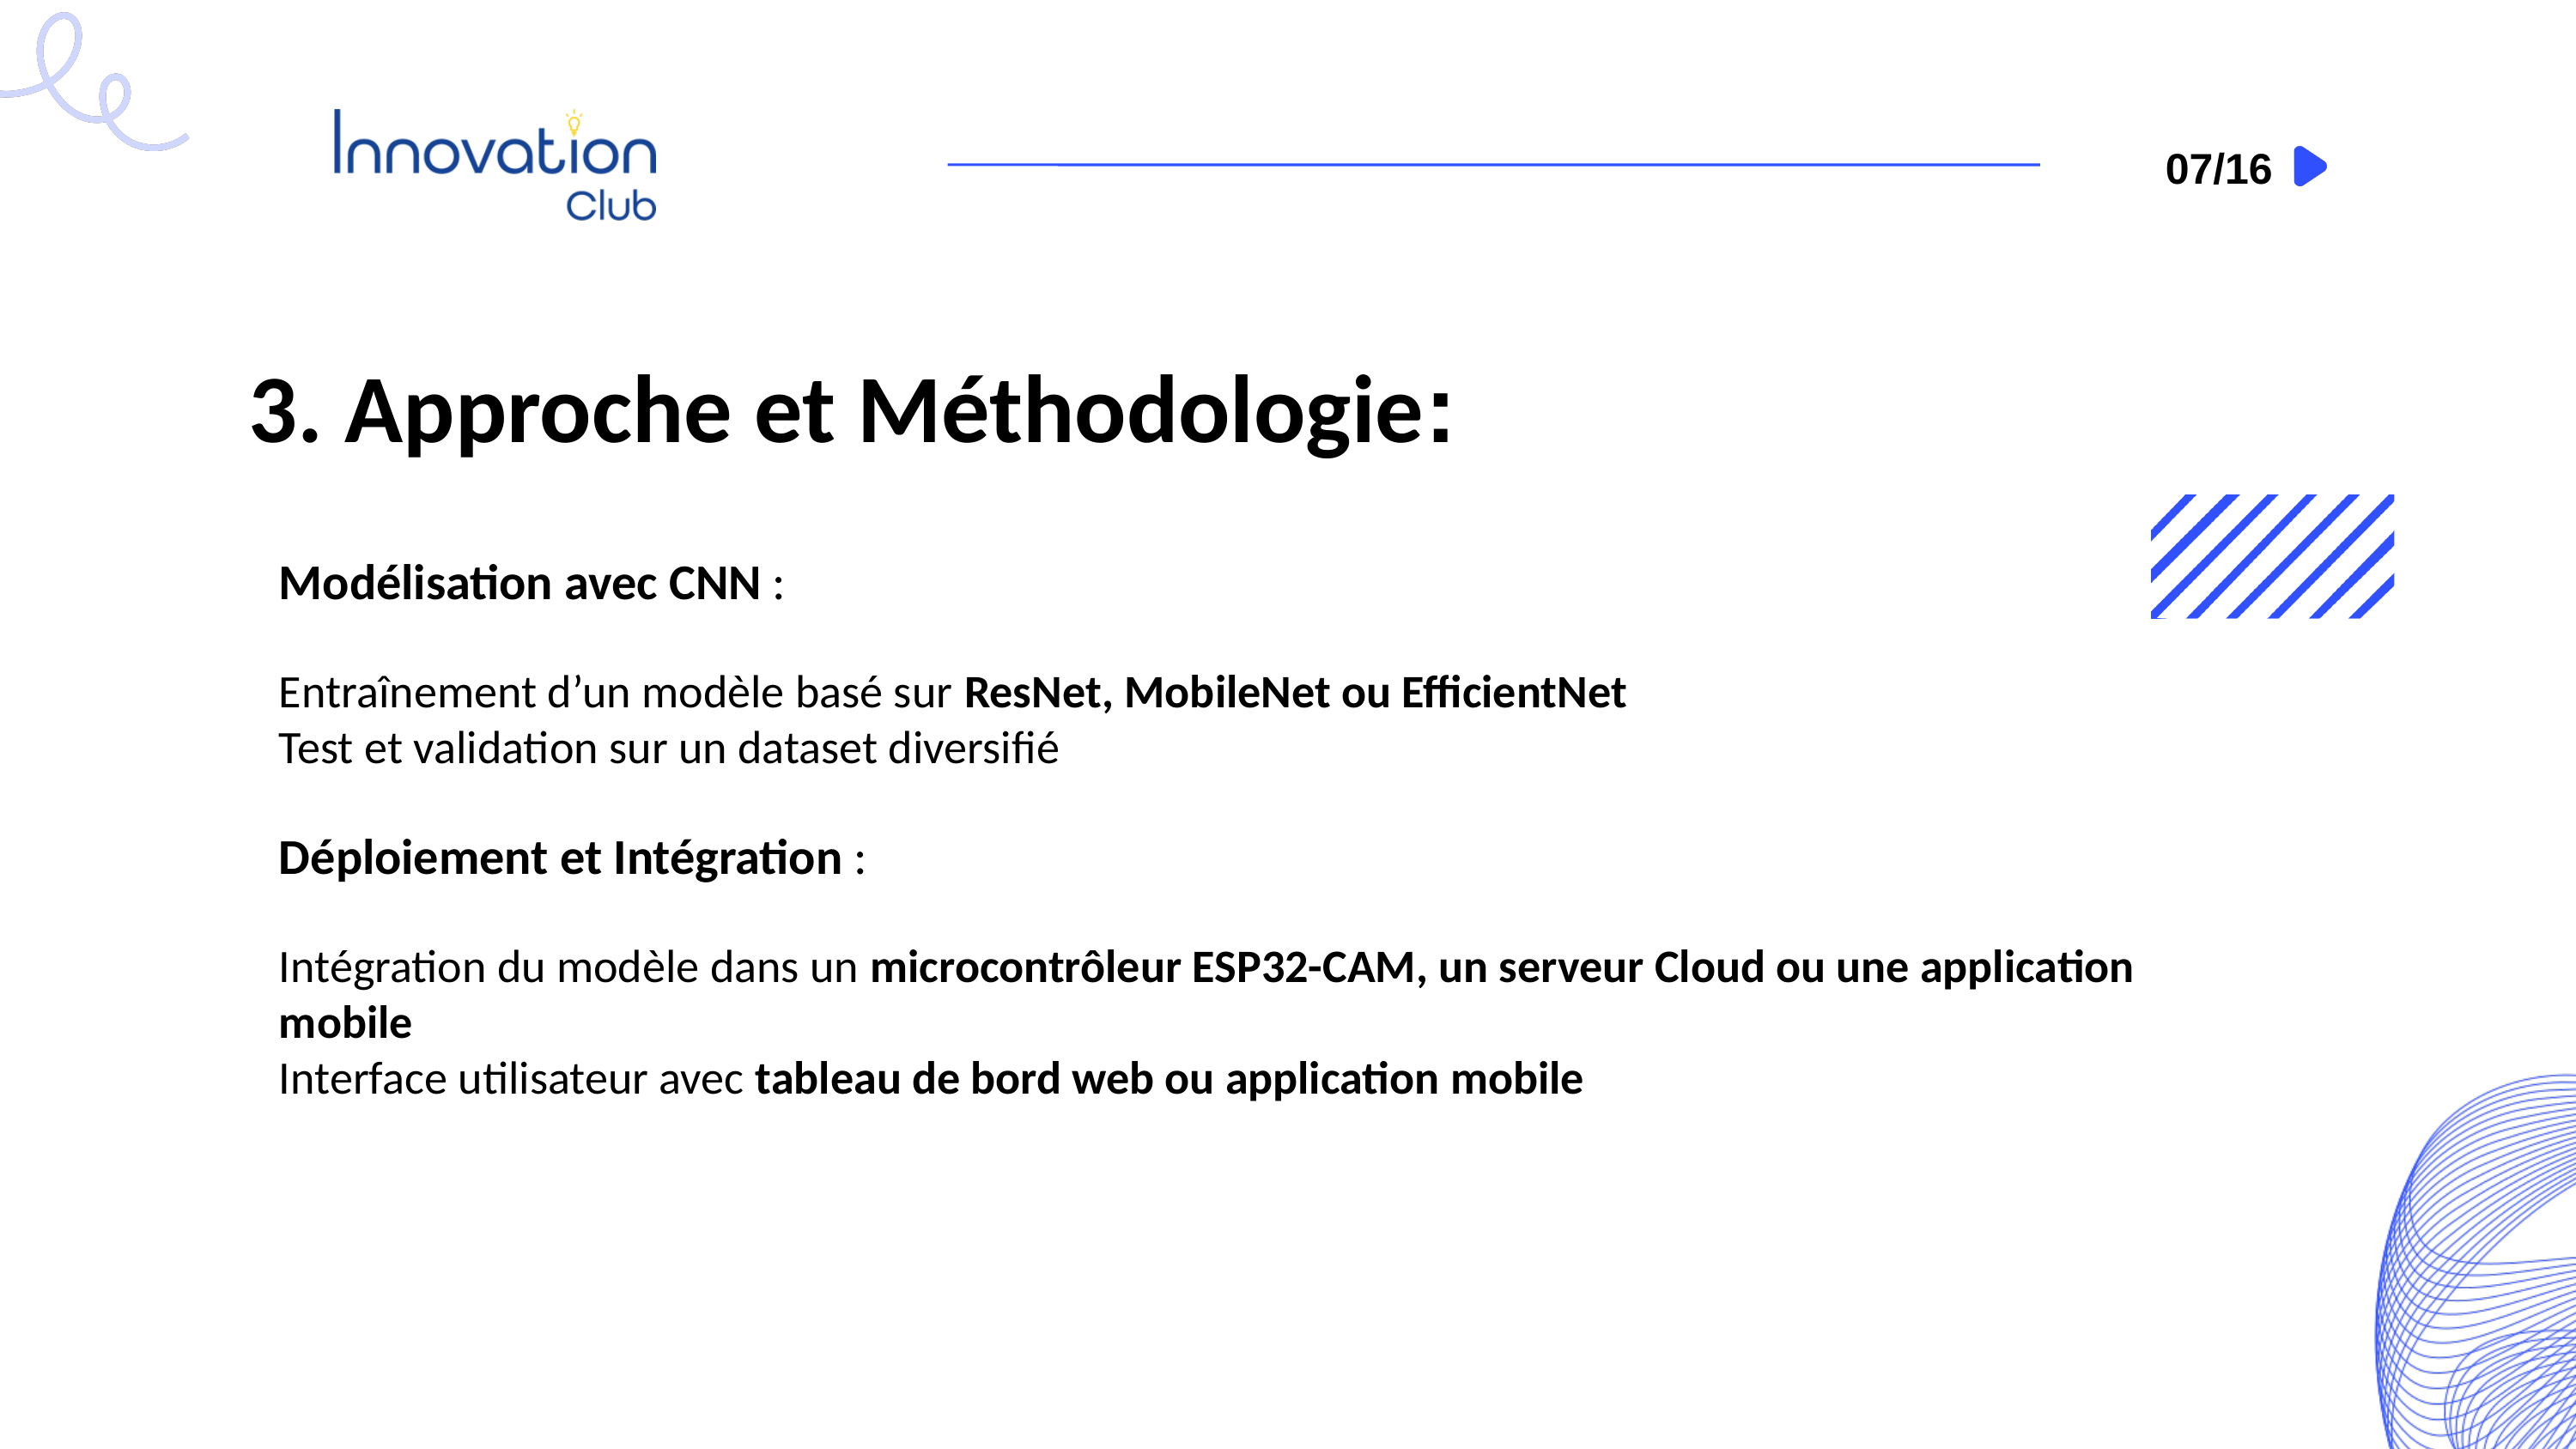

07/16

3. Approche et Méthodologie:

Modélisation avec CNN :

Entraînement d’un modèle basé sur ResNet, MobileNet ou EfficientNet
Test et validation sur un dataset diversifié

Déploiement et Intégration :

Intégration du modèle dans un microcontrôleur ESP32-CAM, un serveur Cloud ou une application mobile
Interface utilisateur avec tableau de bord web ou application mobile